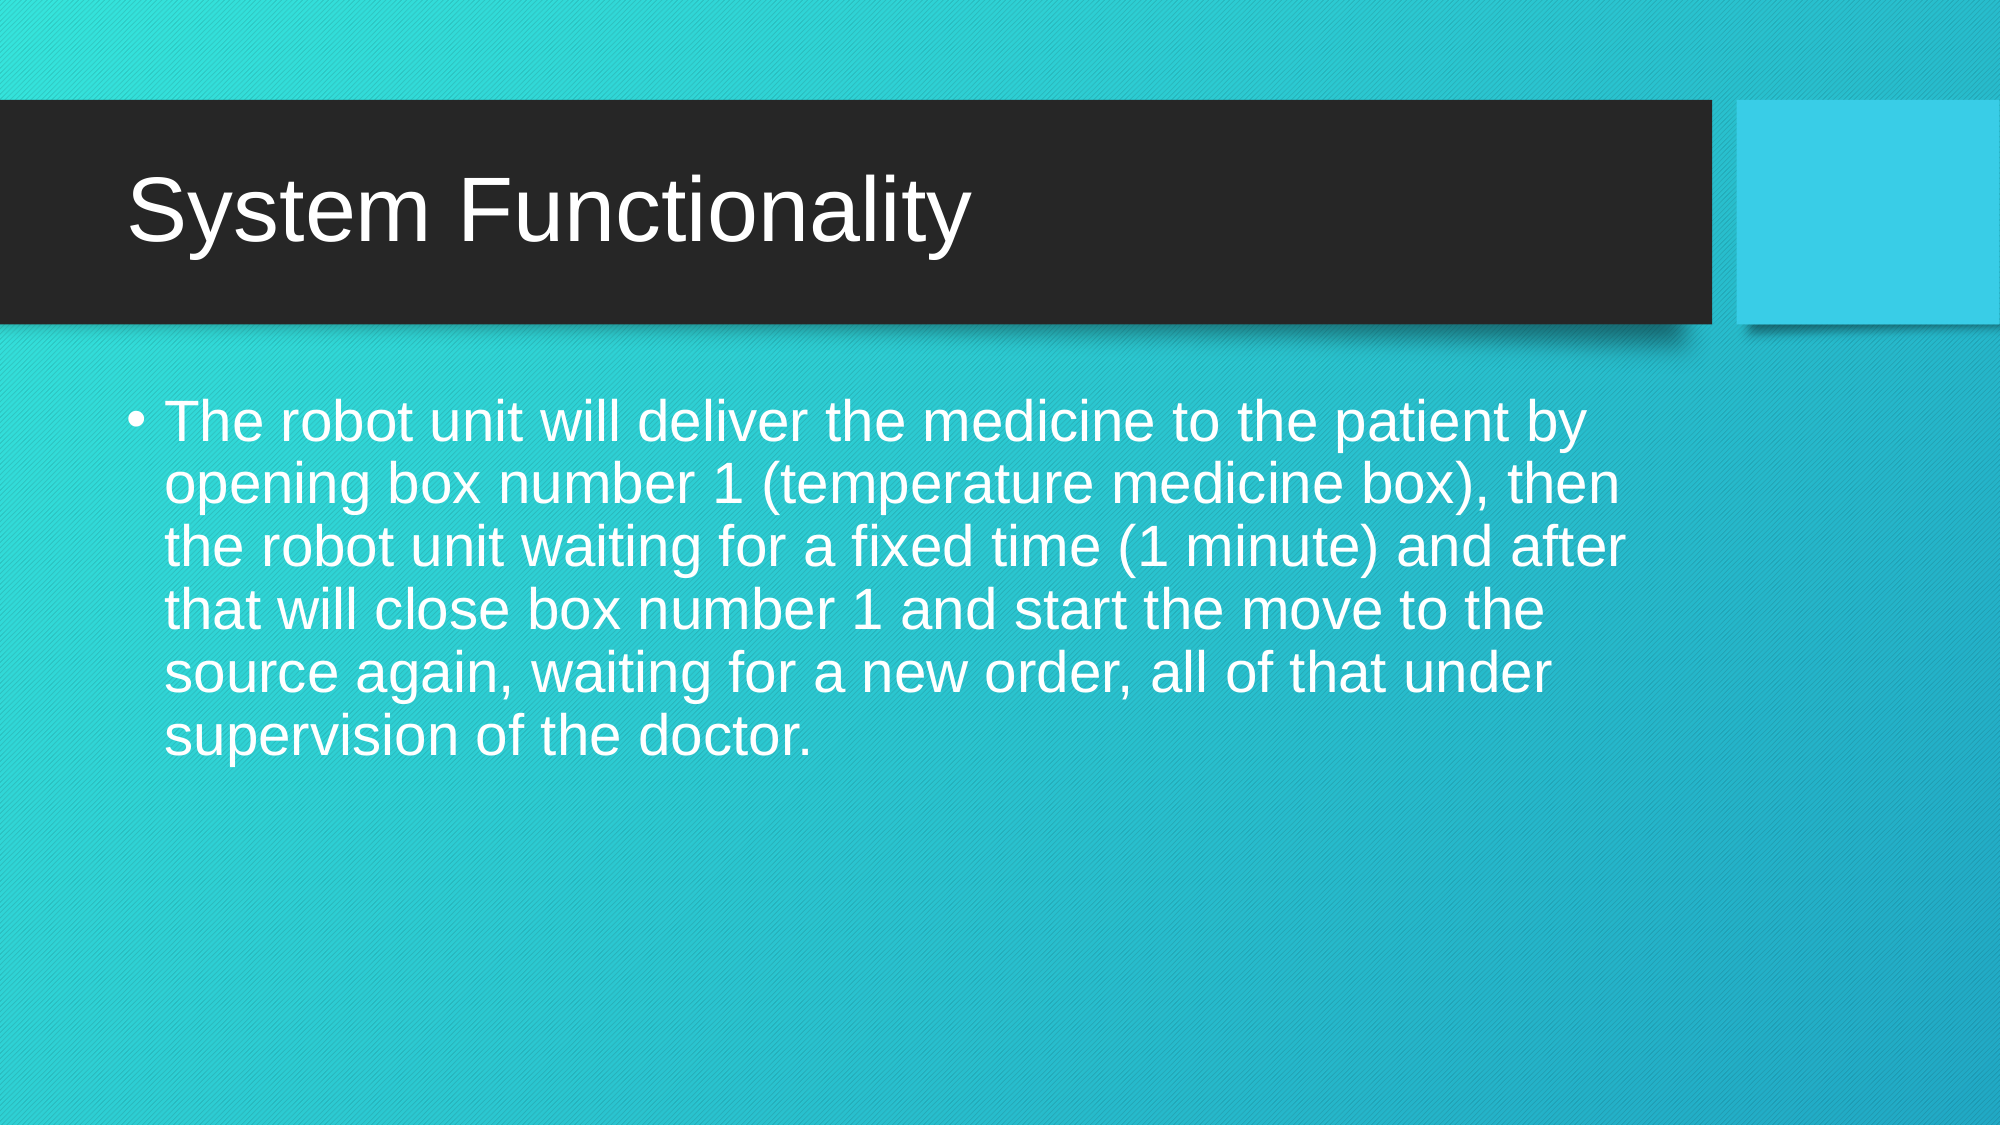

# System Functionality
The robot unit will deliver the medicine to the patient by opening box number 1 (temperature medicine box), then the robot unit waiting for a fixed time (1 minute) and after that will close box number 1 and start the move to the source again, waiting for a new order, all of that under supervision of the doctor.